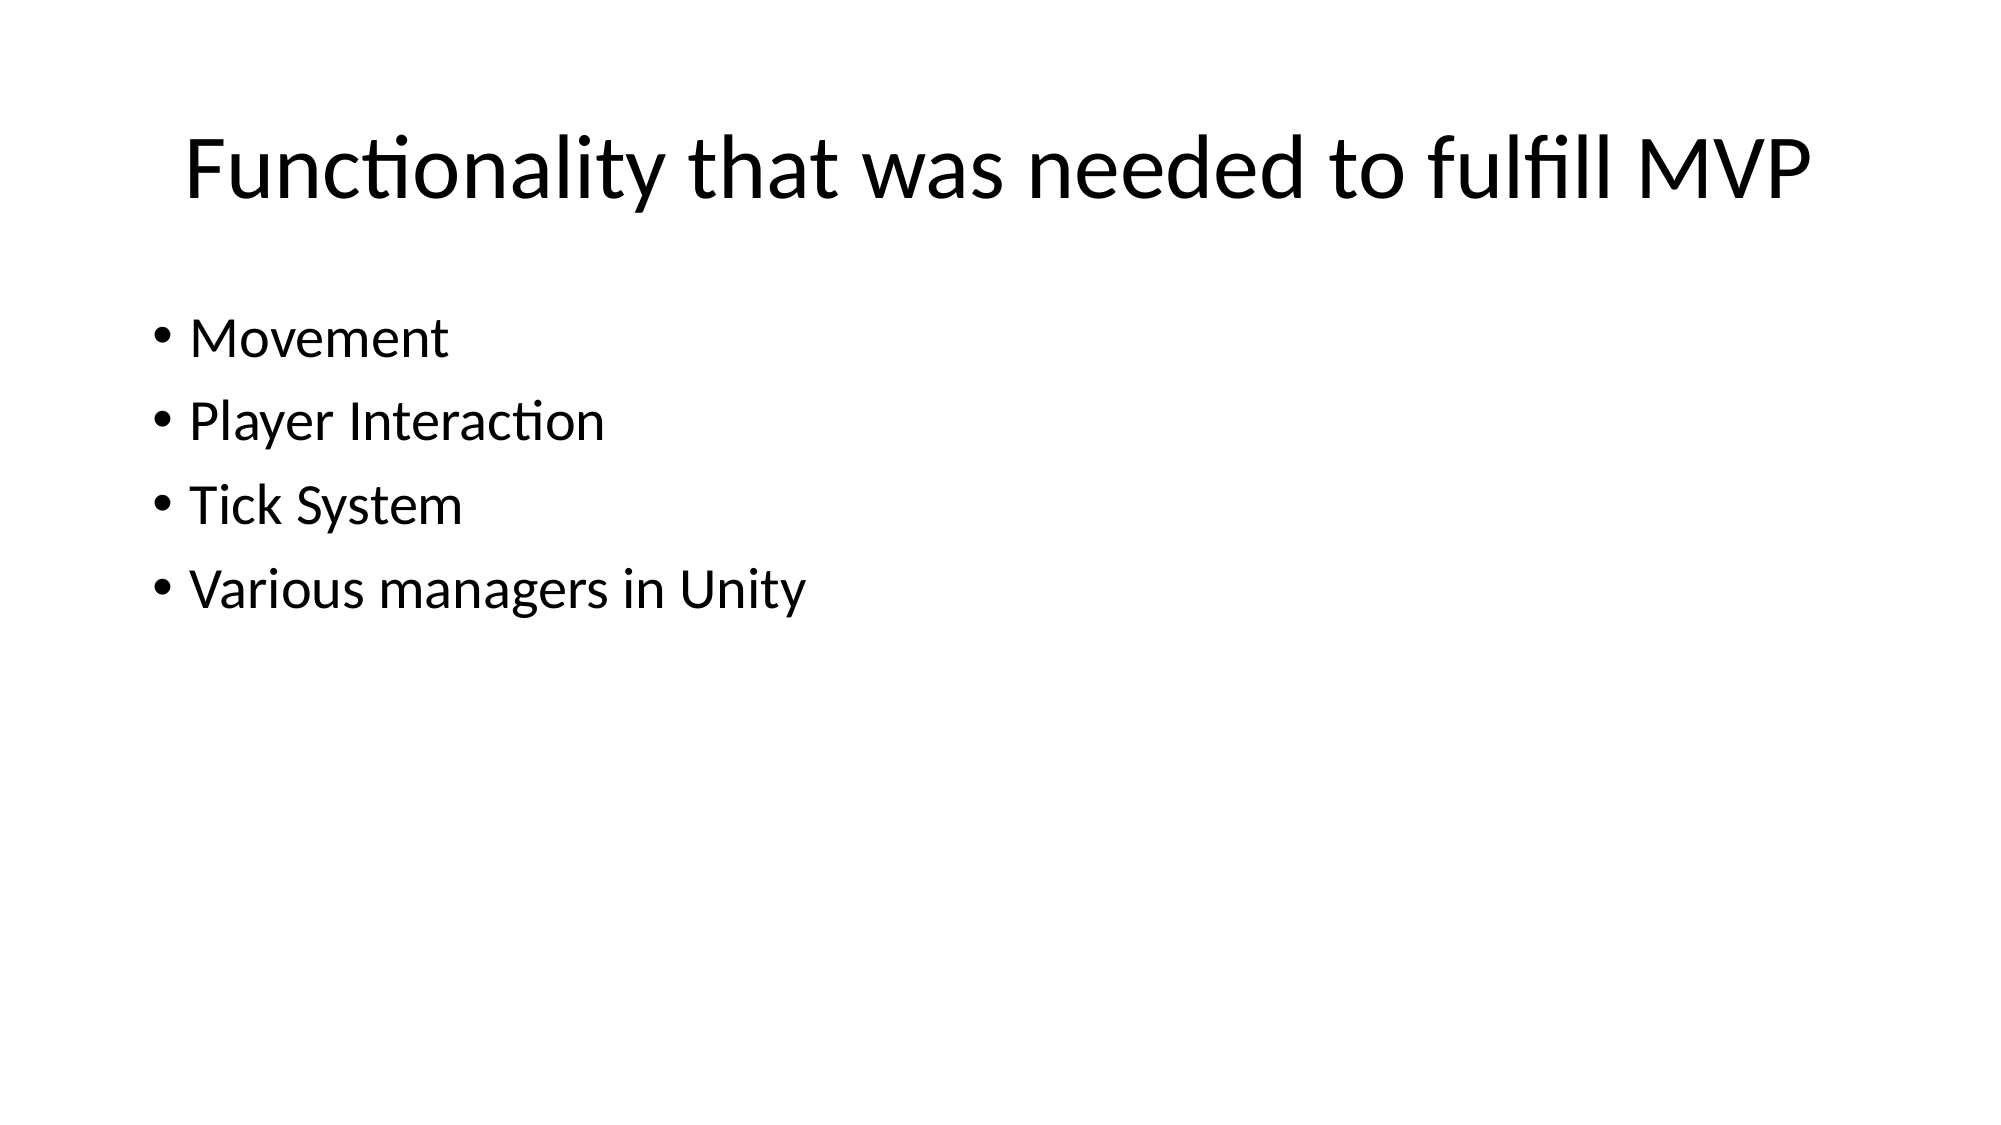

# Functionality that was needed to fulfill MVP
Movement
Player Interaction
Tick System
Various managers in Unity